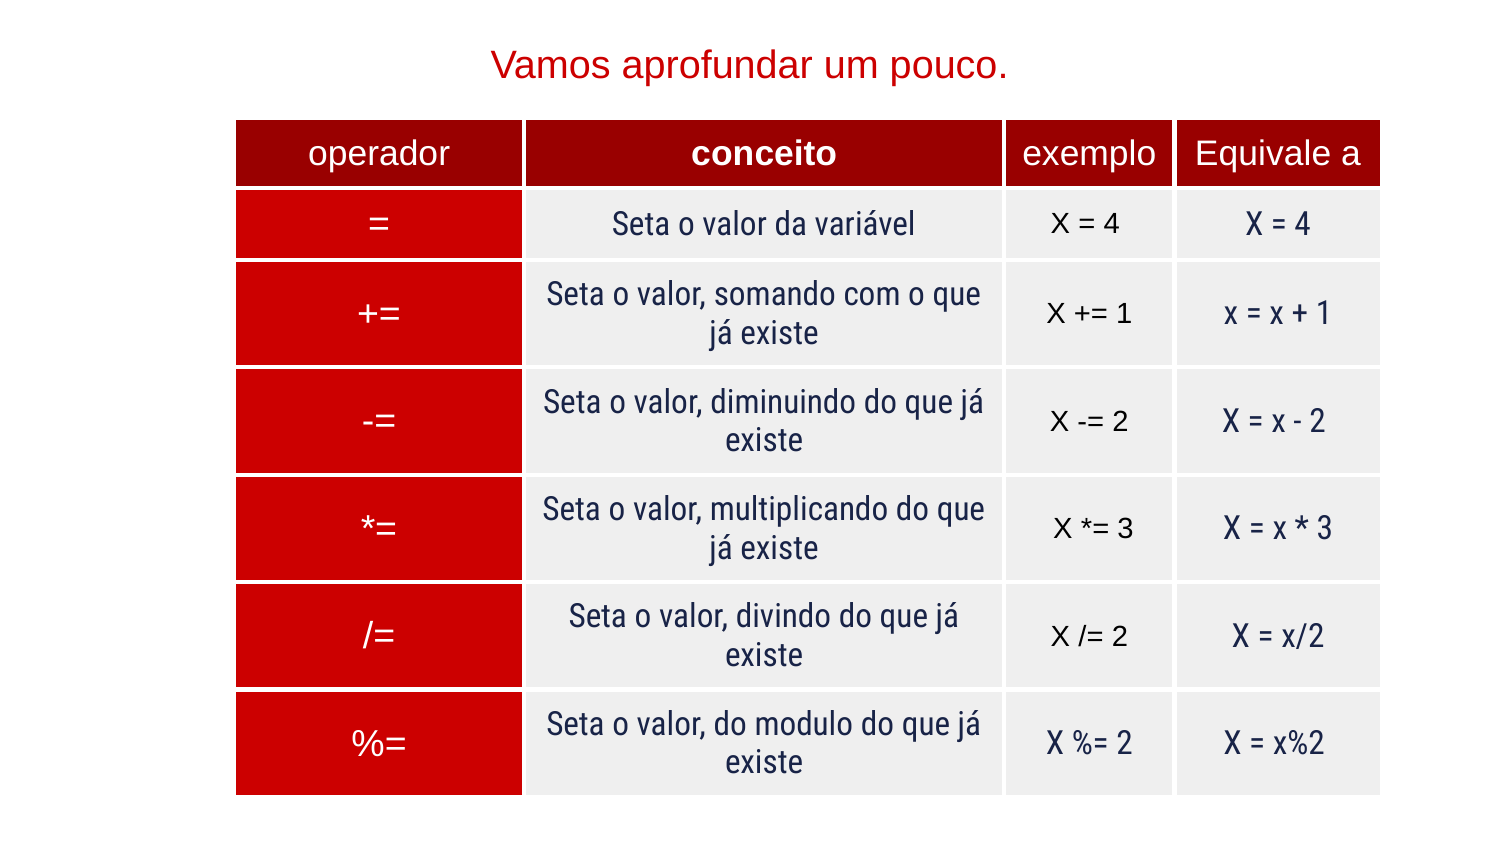

Vamos aprofundar um pouco.

atribuição
| operador | conceito | exemplo | Equivale a |
| --- | --- | --- | --- |
| = | Seta o valor da variável | X = 4 | X = 4 |
| += | Seta o valor, somando com o que já existe | X += 1 | x = x + 1 |
| -= | Seta o valor, diminuindo do que já existe | X -= 2 | X = x - 2 |
| \*= | Seta o valor, multiplicando do que já existe | X \*= 3 | X = x \* 3 |
| /= | Seta o valor, divindo do que já existe | X /= 2 | X = x/2 |
| %= | Seta o valor, do modulo do que já existe | X %= 2 | X = x%2 |